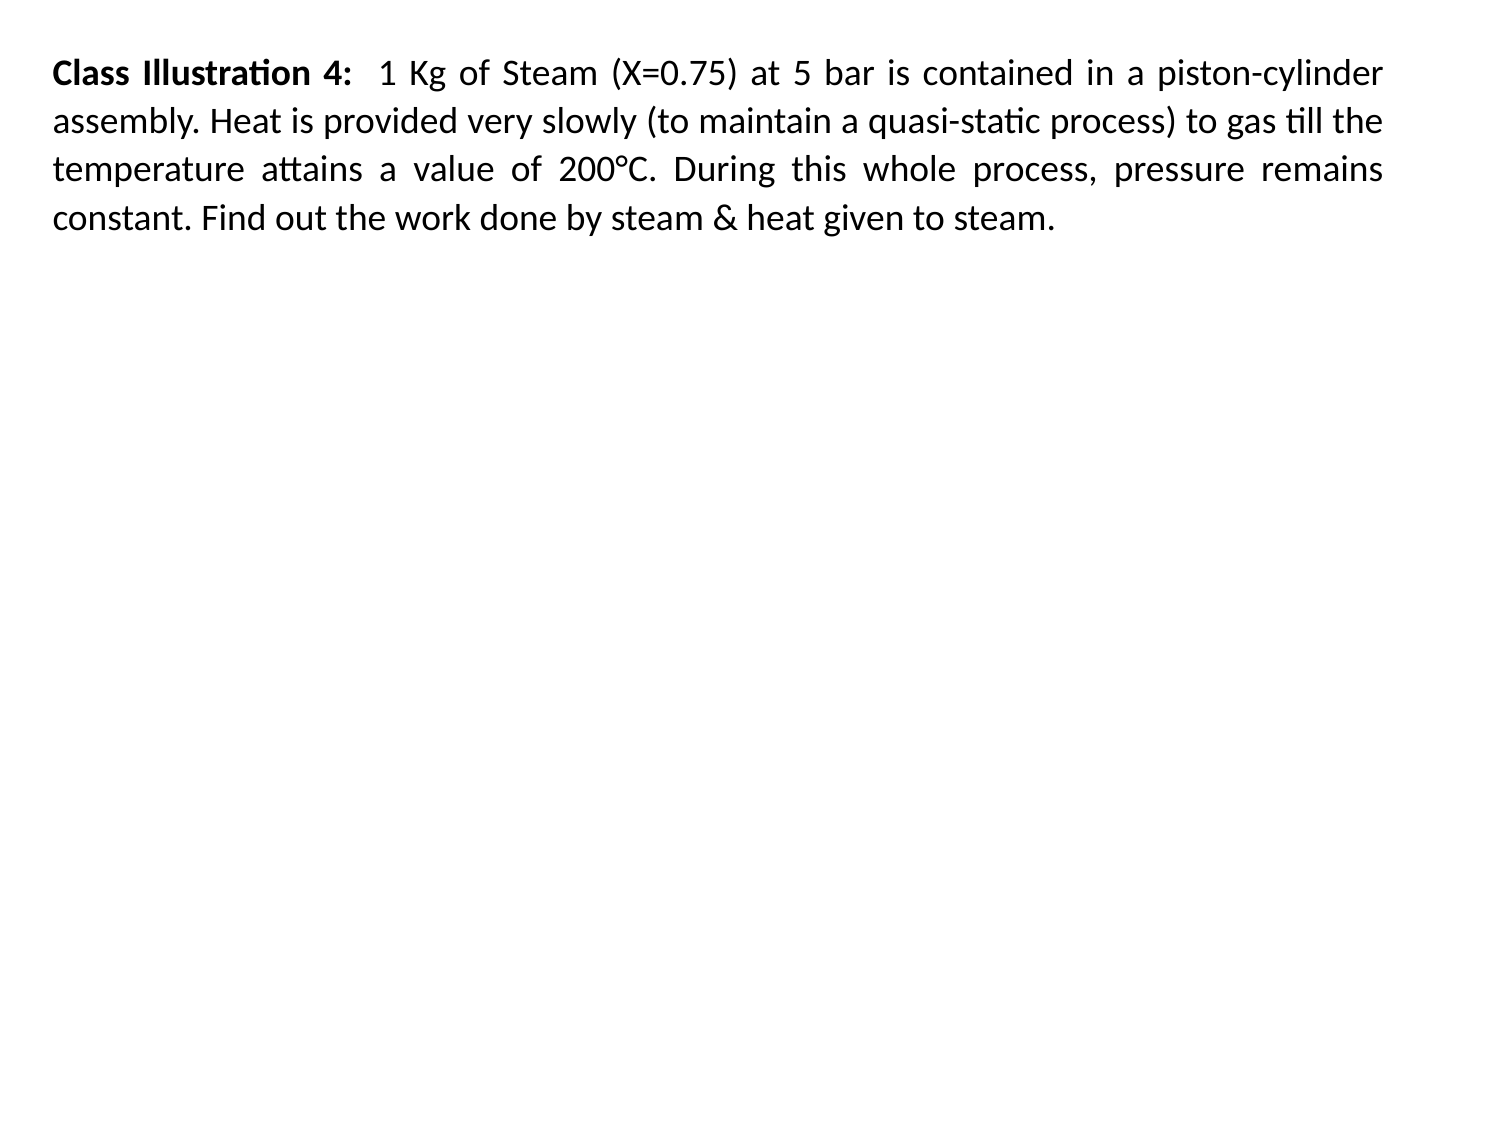

Class Illustration 4:  1 Kg of Steam (X=0.75) at 5 bar is contained in a piston-cylinder assembly. Heat is provided very slowly (to maintain a quasi-static process) to gas till the temperature attains a value of 200°C. During this whole process, pressure remains constant. Find out the work done by steam & heat given to steam.